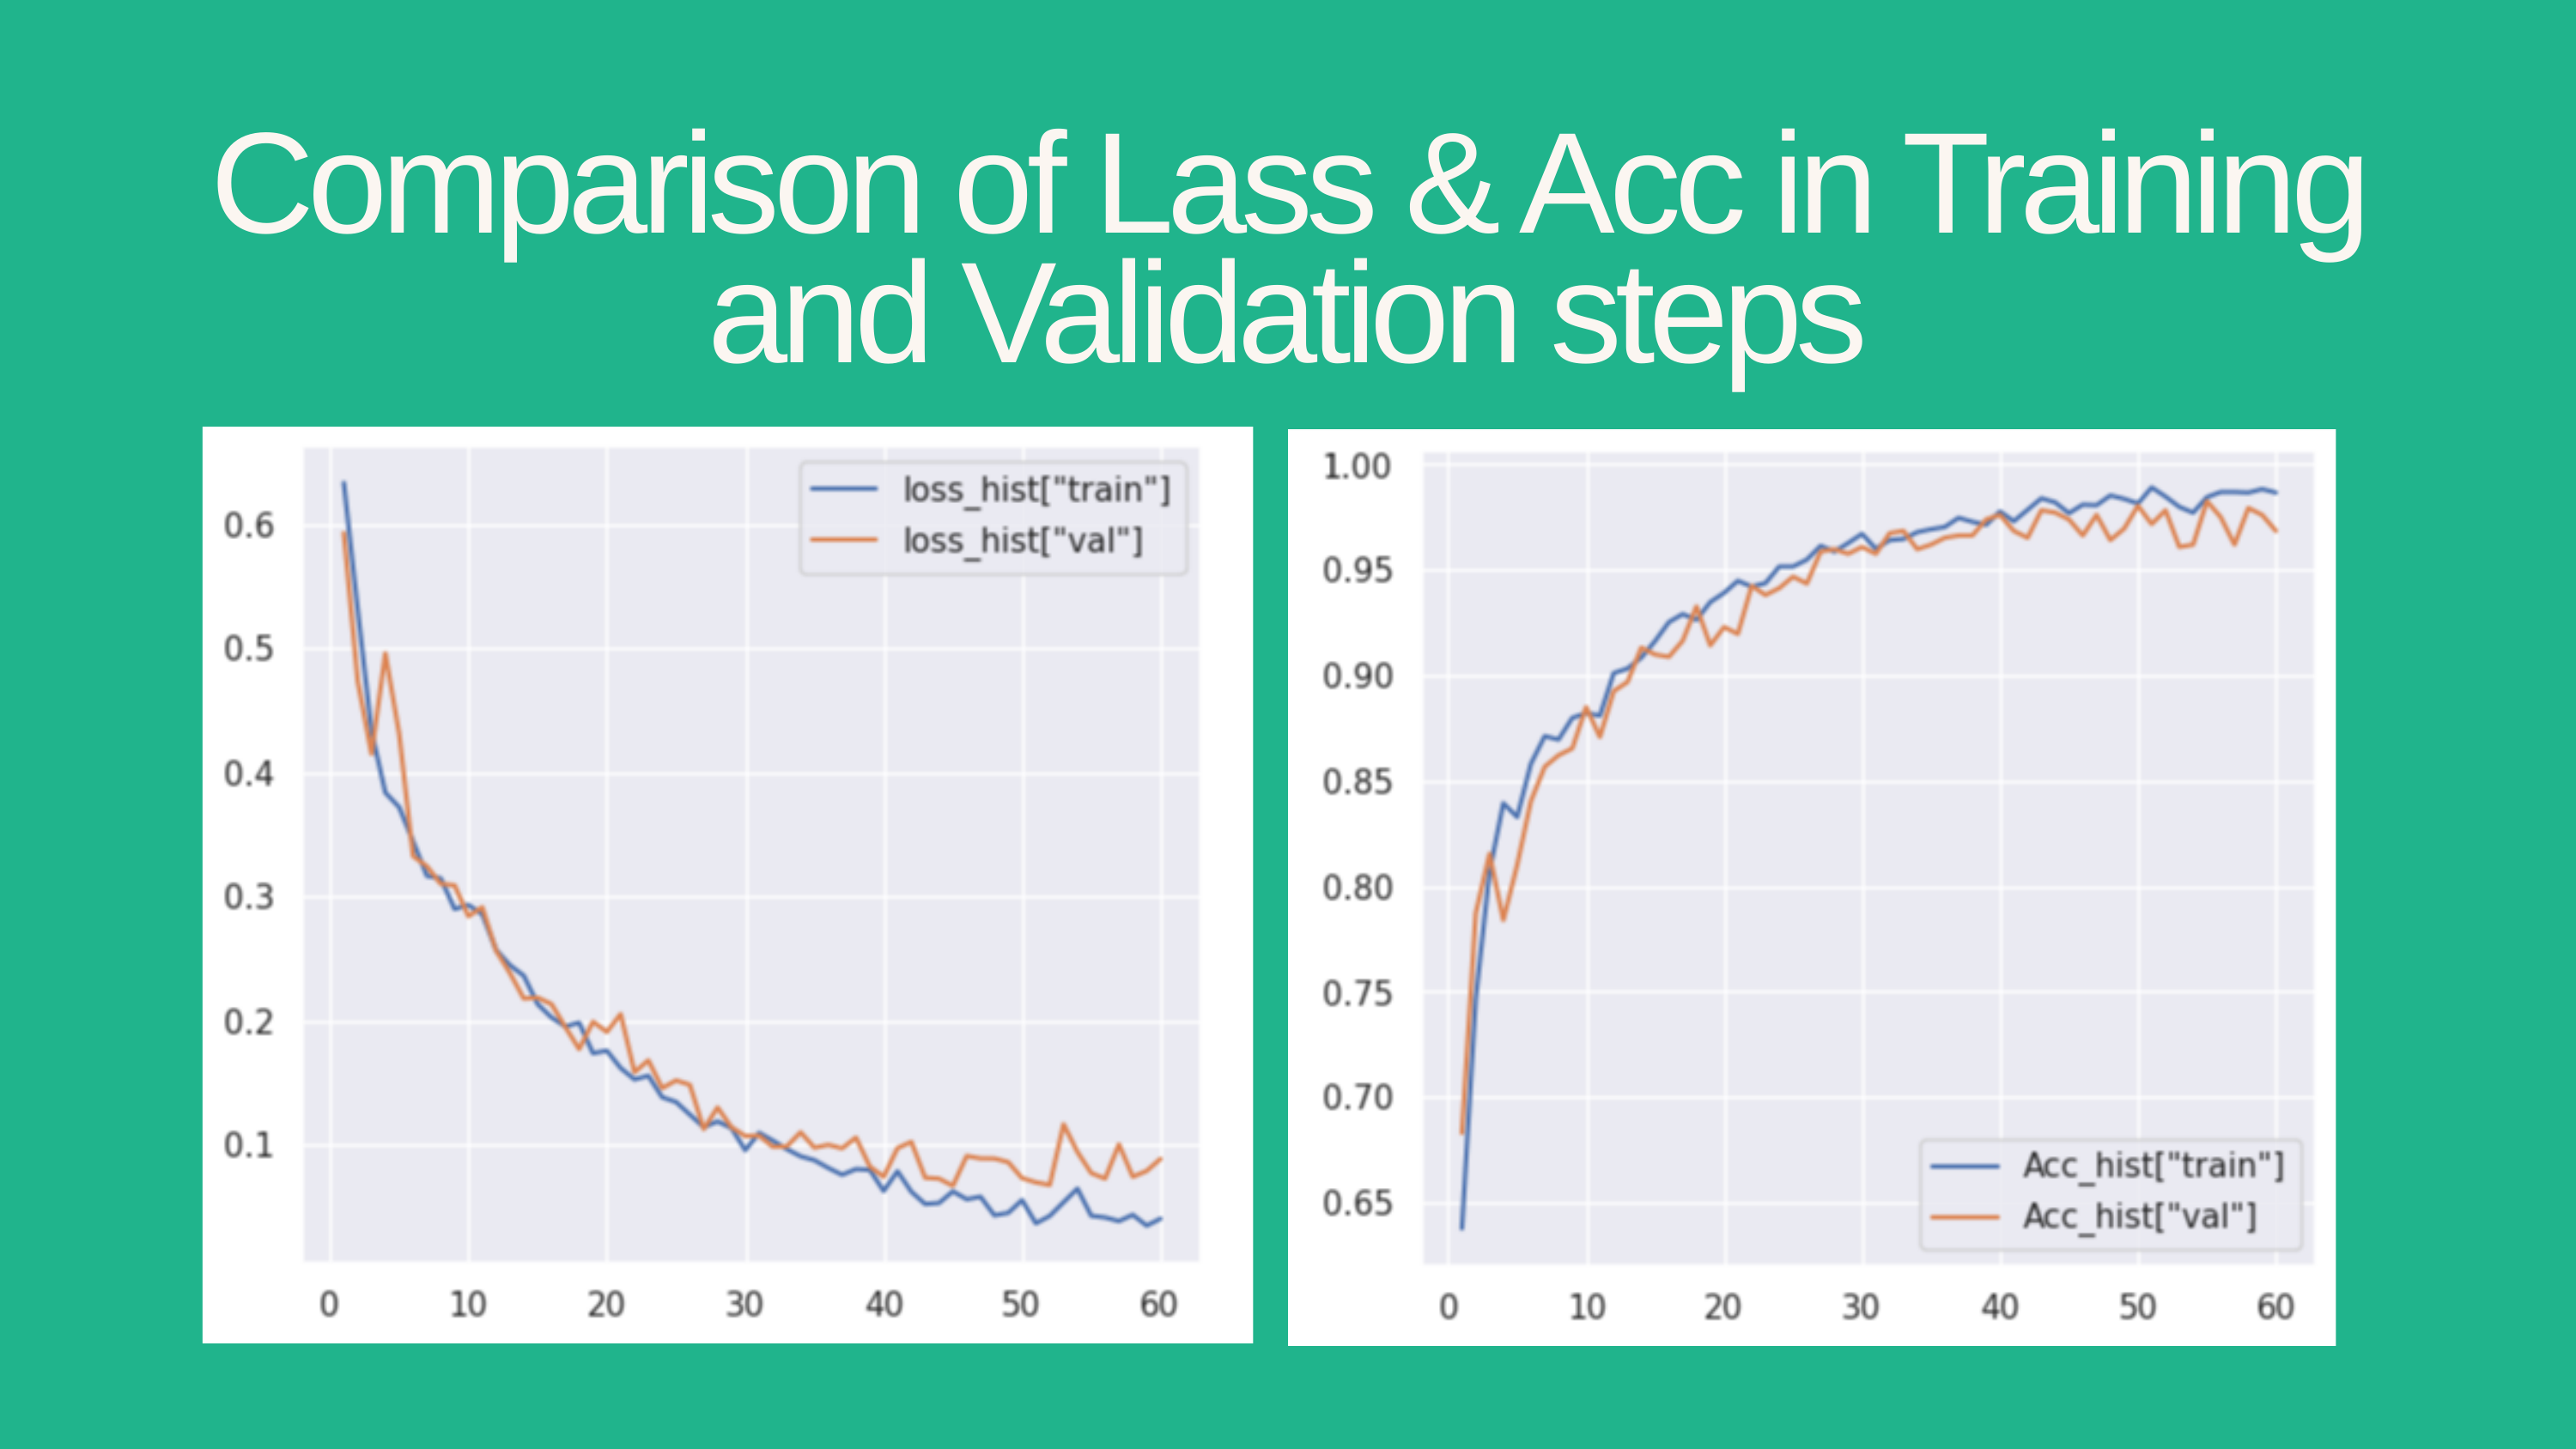

Comparison of Lass & Acc in Training and Validation steps